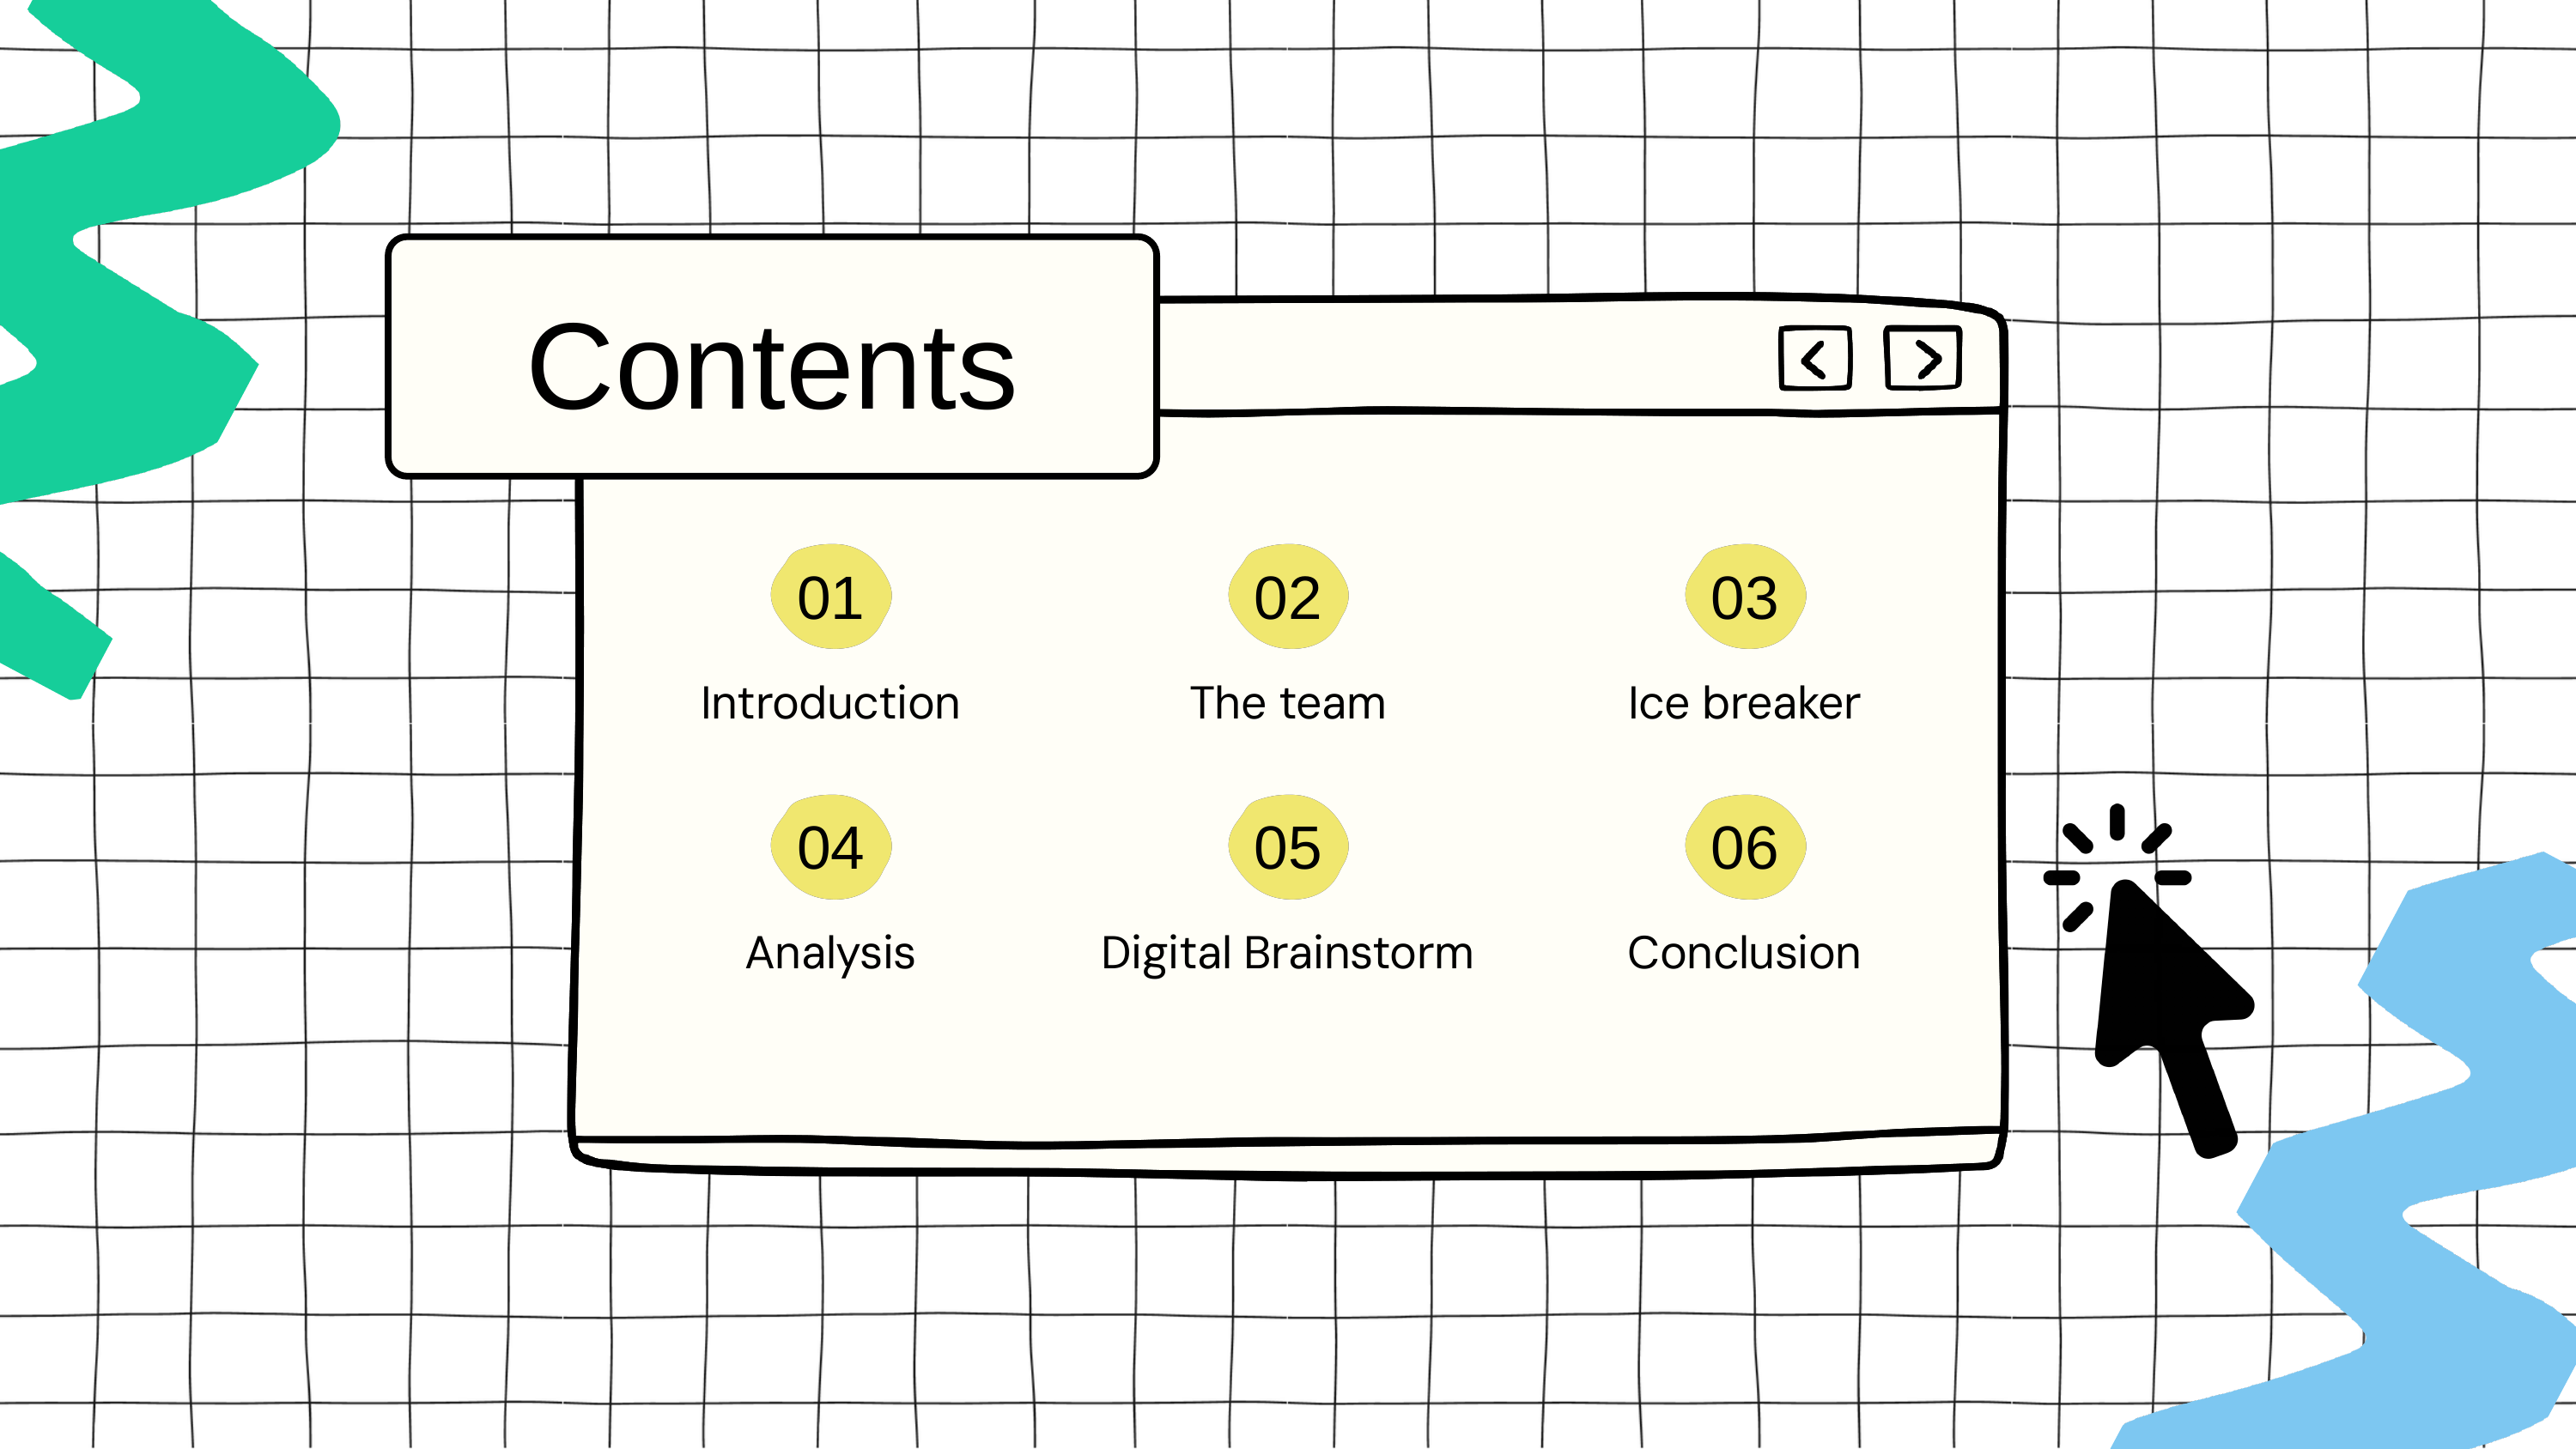

Contents

01
02
03
Introduction
The team
Ice breaker

04
05
06

Analysis
Digital Brainstorm
Conclusion